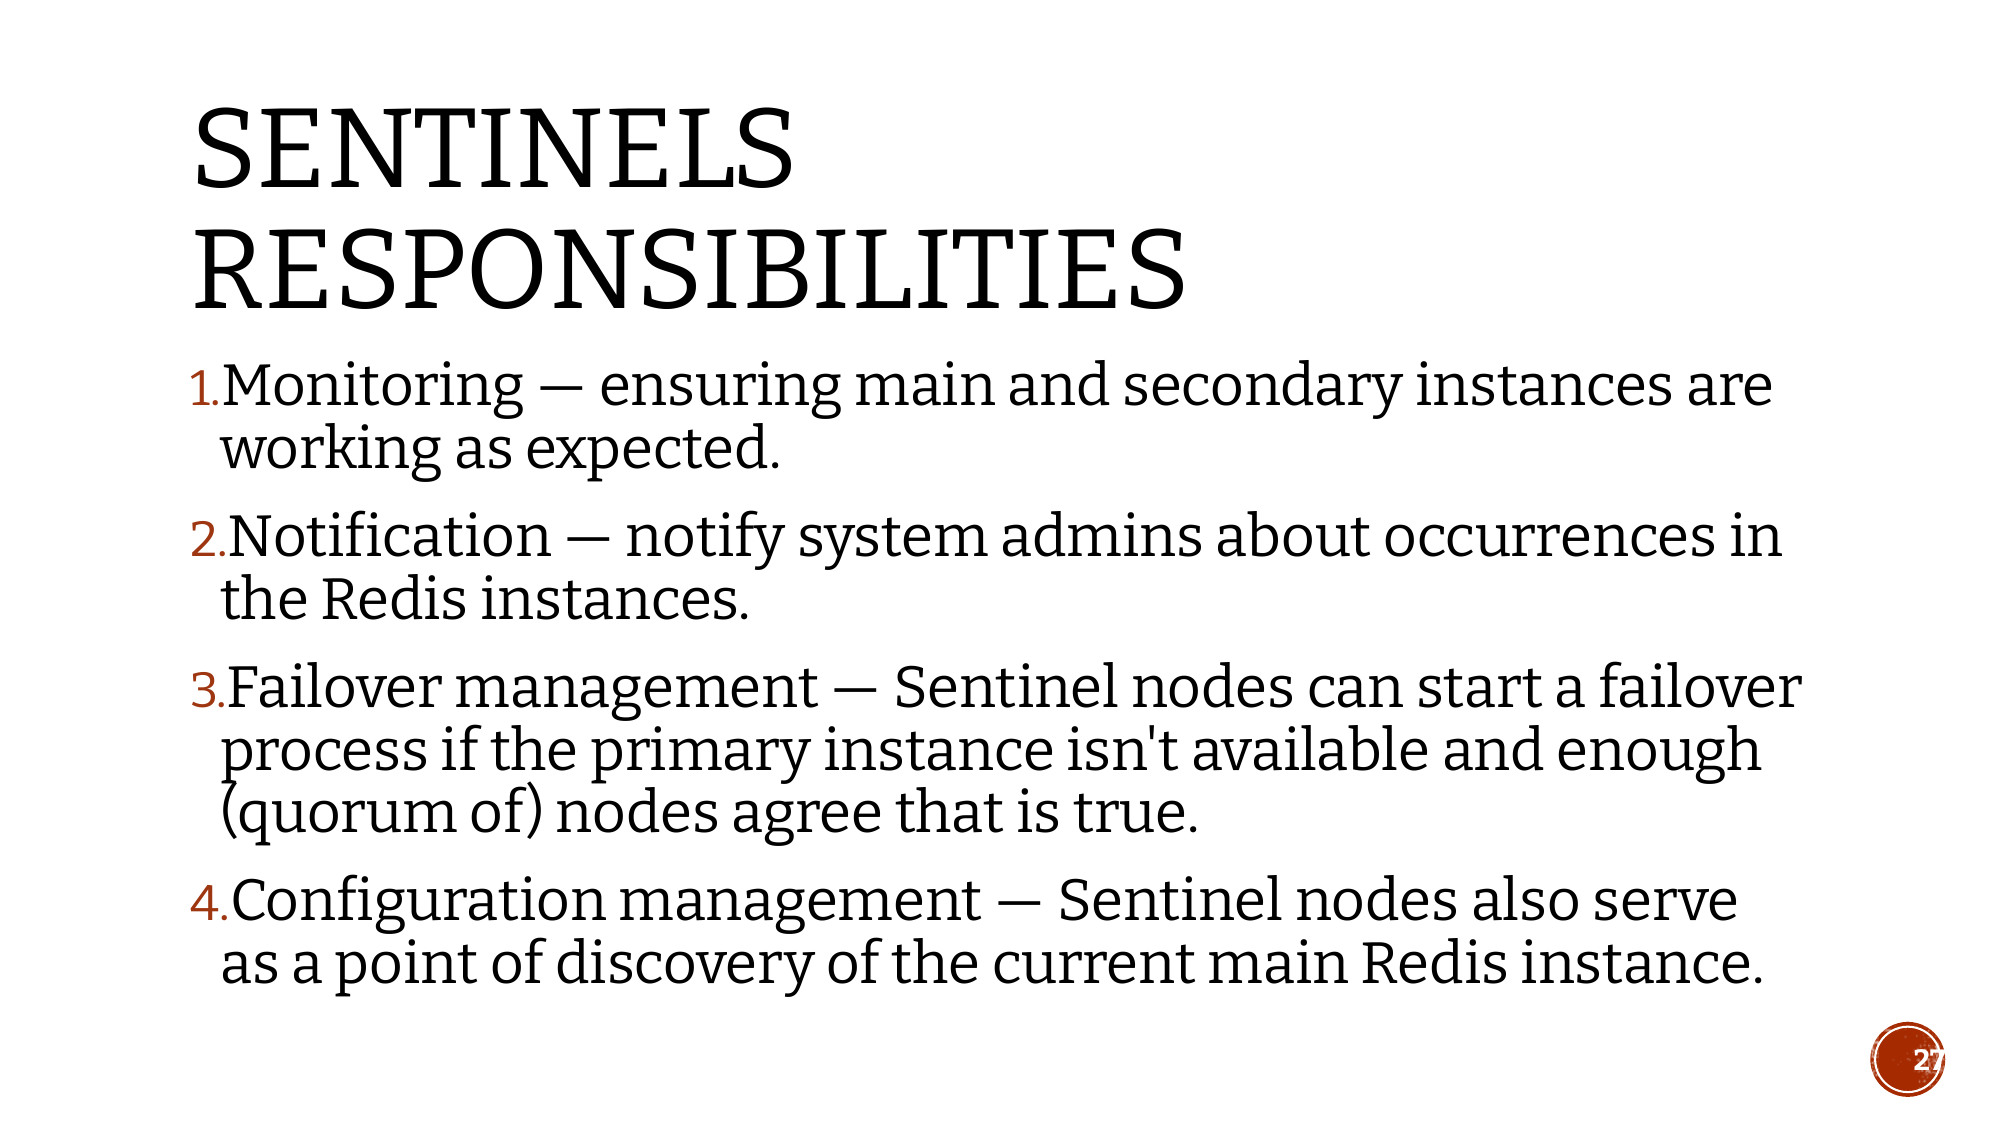

# Sentinels responsibilities
Monitoring — ensuring main and secondary instances are working as expected.
Notification — notify system admins about occurrences in the Redis instances.
Failover management — Sentinel nodes can start a failover process if the primary instance isn't available and enough (quorum of) nodes agree that is true.
Configuration management — Sentinel nodes also serve as a point of discovery of the current main Redis instance.

27